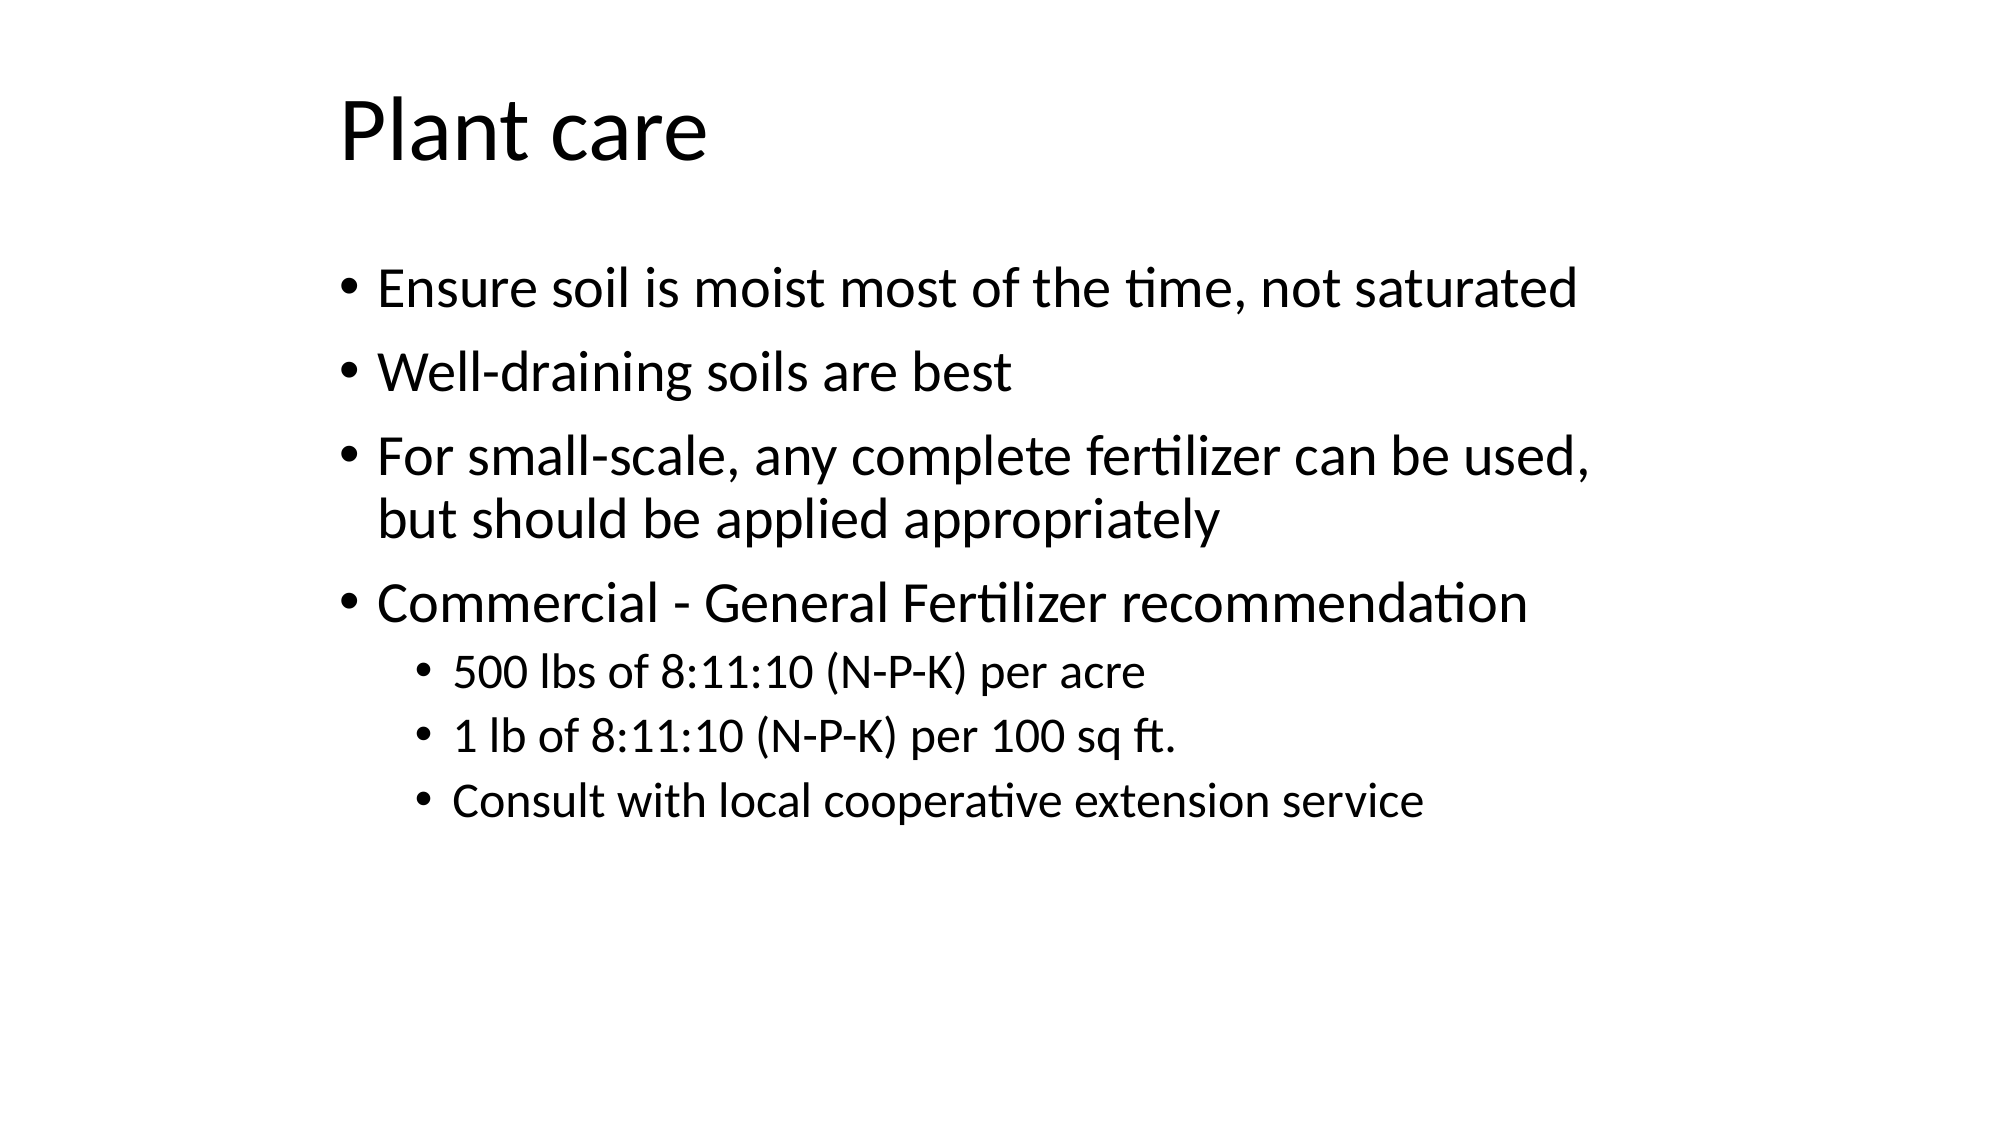

# Plant care
Ensure soil is moist most of the time, not saturated
Well-draining soils are best
For small-scale, any complete fertilizer can be used, but should be applied appropriately
Commercial - General Fertilizer recommendation
500 lbs of 8:11:10 (N-P-K) per acre
1 lb of 8:11:10 (N-P-K) per 100 sq ft.
Consult with local cooperative extension service